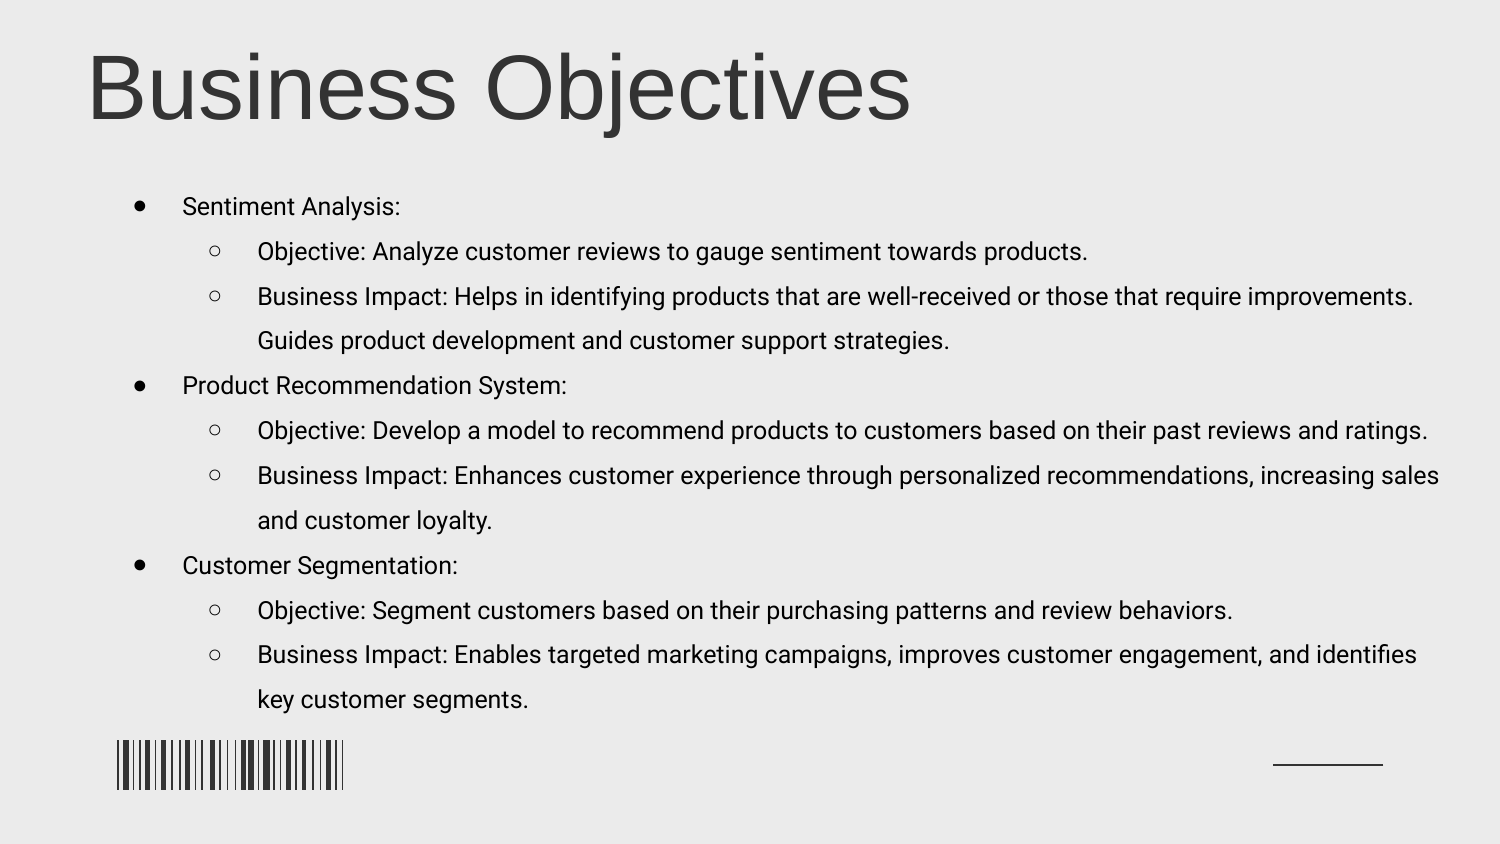

# Business Objectives
Sentiment Analysis:
Objective: Analyze customer reviews to gauge sentiment towards products.
Business Impact: Helps in identifying products that are well-received or those that require improvements. Guides product development and customer support strategies.
Product Recommendation System:
Objective: Develop a model to recommend products to customers based on their past reviews and ratings.
Business Impact: Enhances customer experience through personalized recommendations, increasing sales and customer loyalty.
Customer Segmentation:
Objective: Segment customers based on their purchasing patterns and review behaviors.
Business Impact: Enables targeted marketing campaigns, improves customer engagement, and identifies key customer segments.